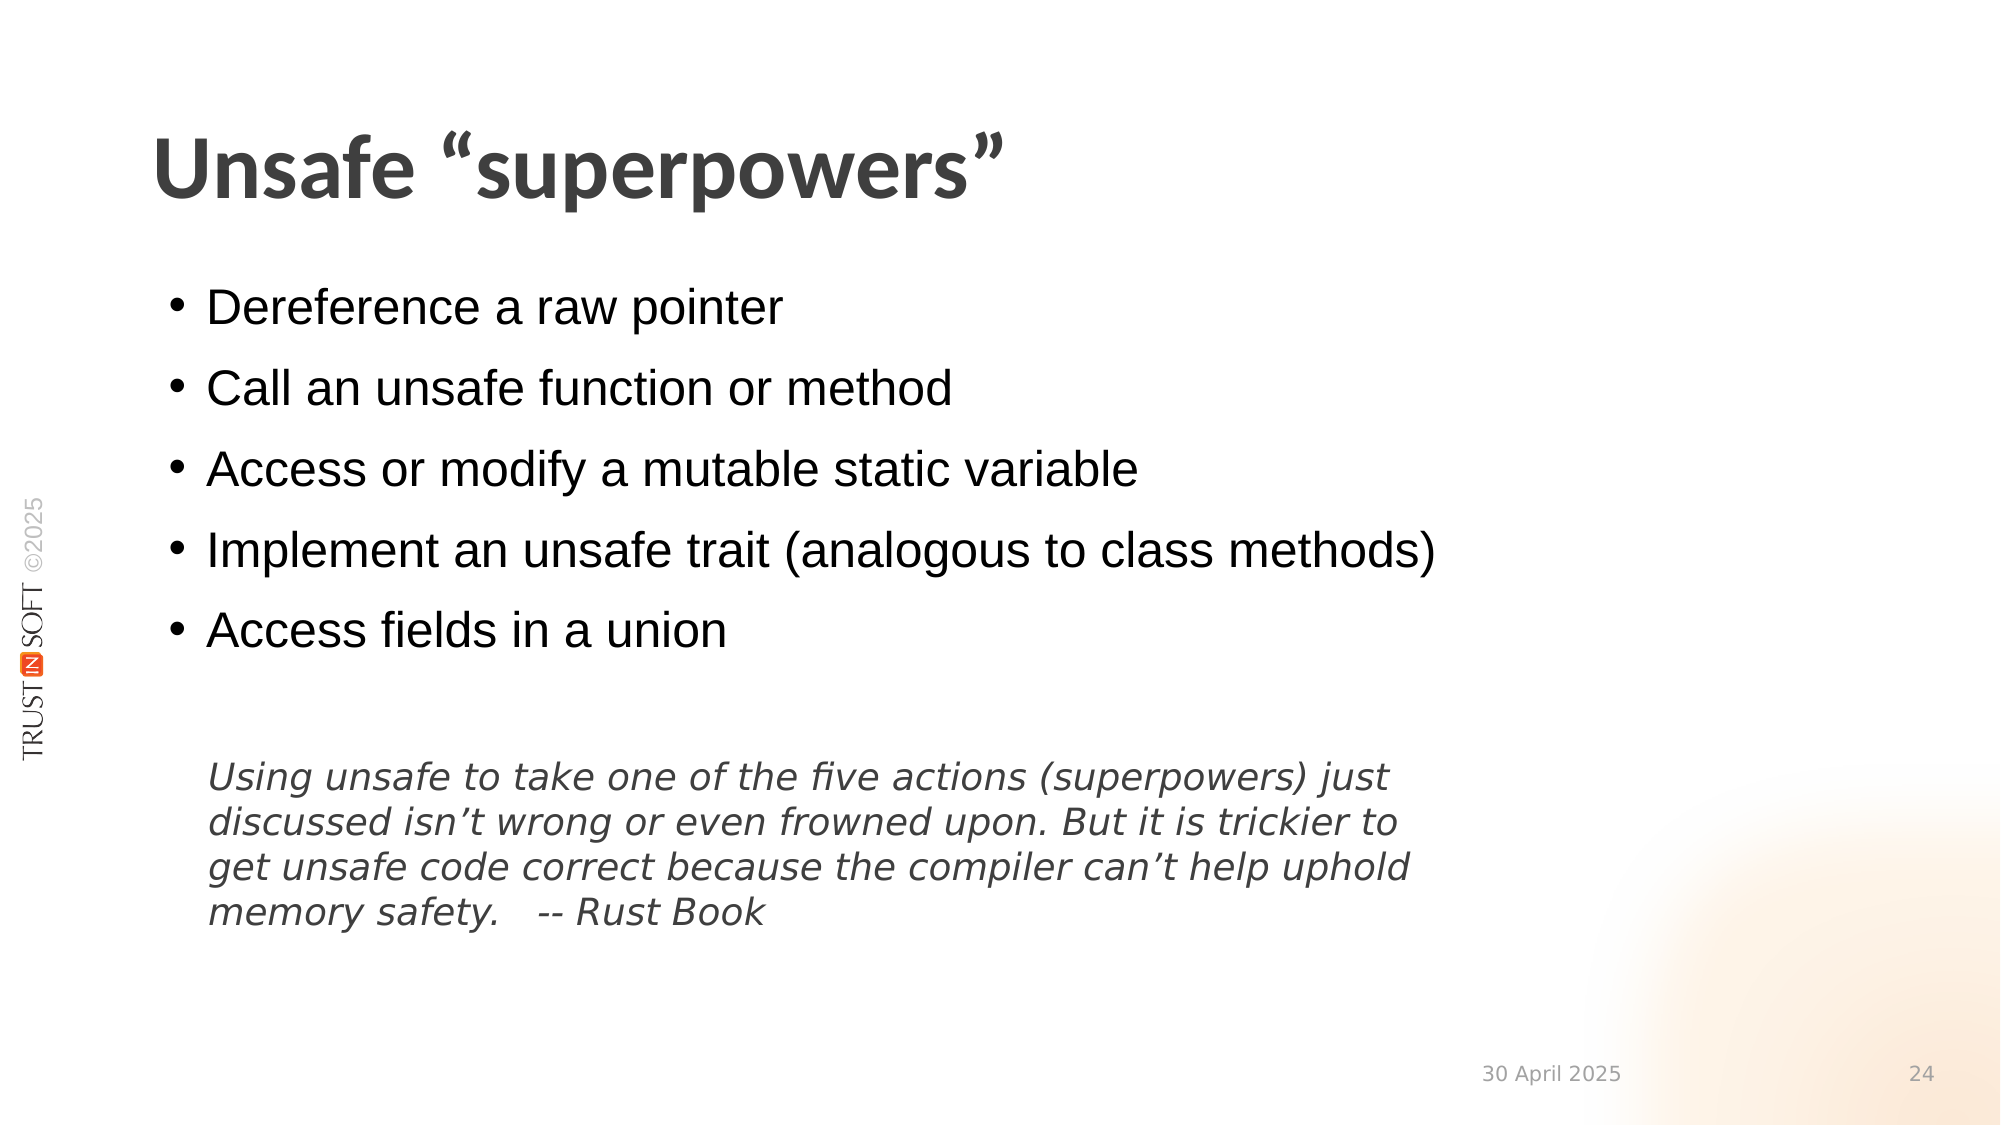

# Unsafe “superpowers”
Dereference a raw pointer
Call an unsafe function or method
Access or modify a mutable static variable
Implement an unsafe trait (analogous to class methods)
Access fields in a union

Using unsafe to take one of the five actions (superpowers) just discussed isn’t wrong or even frowned upon. But it is trickier to get unsafe code correct because the compiler can’t help uphold memory safety.   -- Rust Book
30 April 2025
24